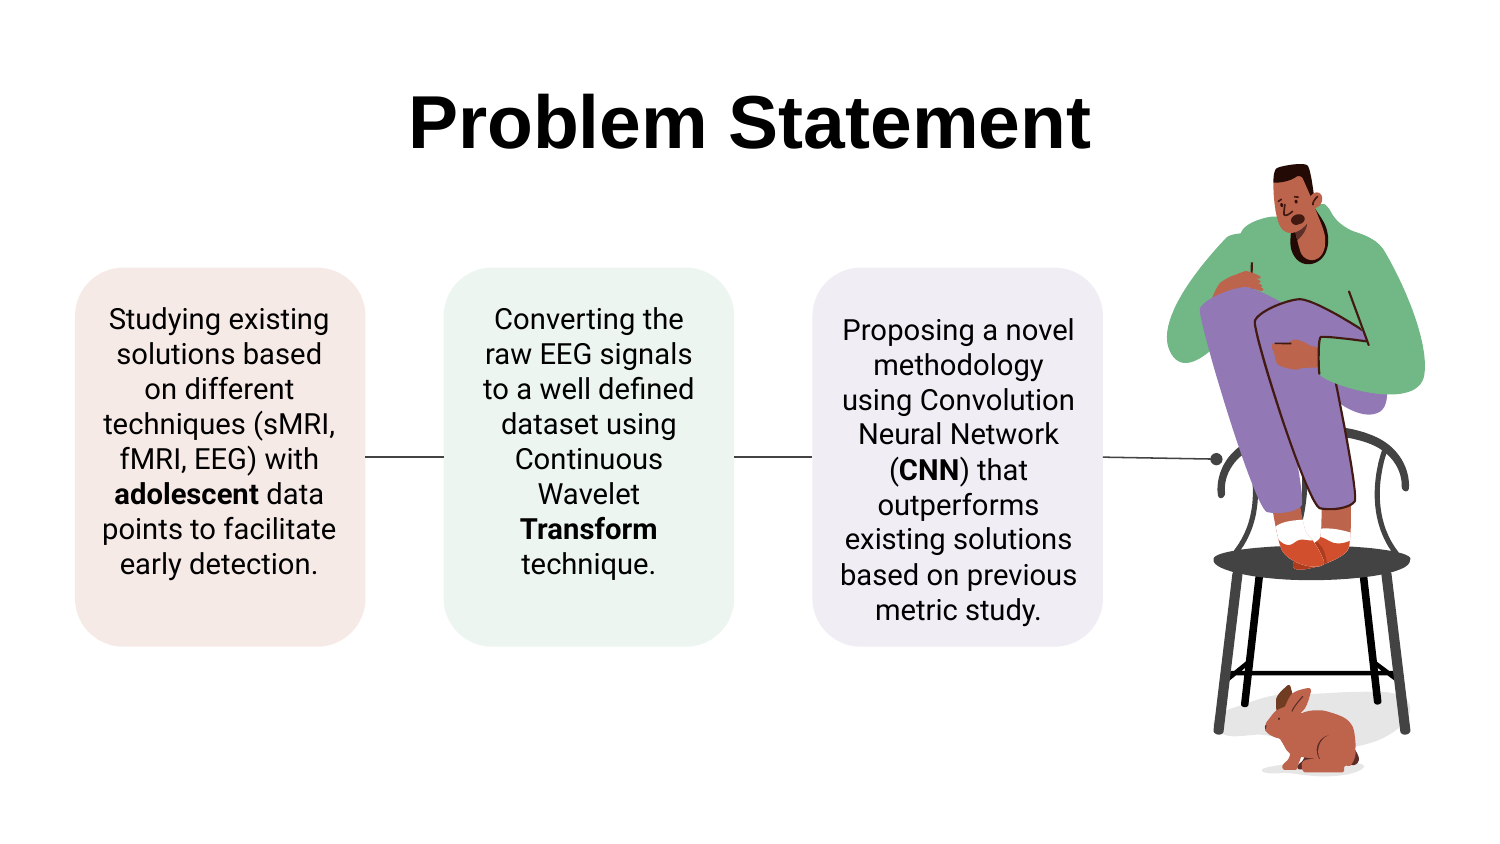

# Problem Statement

Converting the raw EEG signals to a well defined dataset using Continuous Wavelet Transform technique.
Studying existing solutions based on different techniques (sMRI, fMRI, EEG) with adolescent data points to facilitate early detection.
Proposing a novel methodology using Convolution Neural Network (CNN) that outperforms existing solutions based on previous metric study.